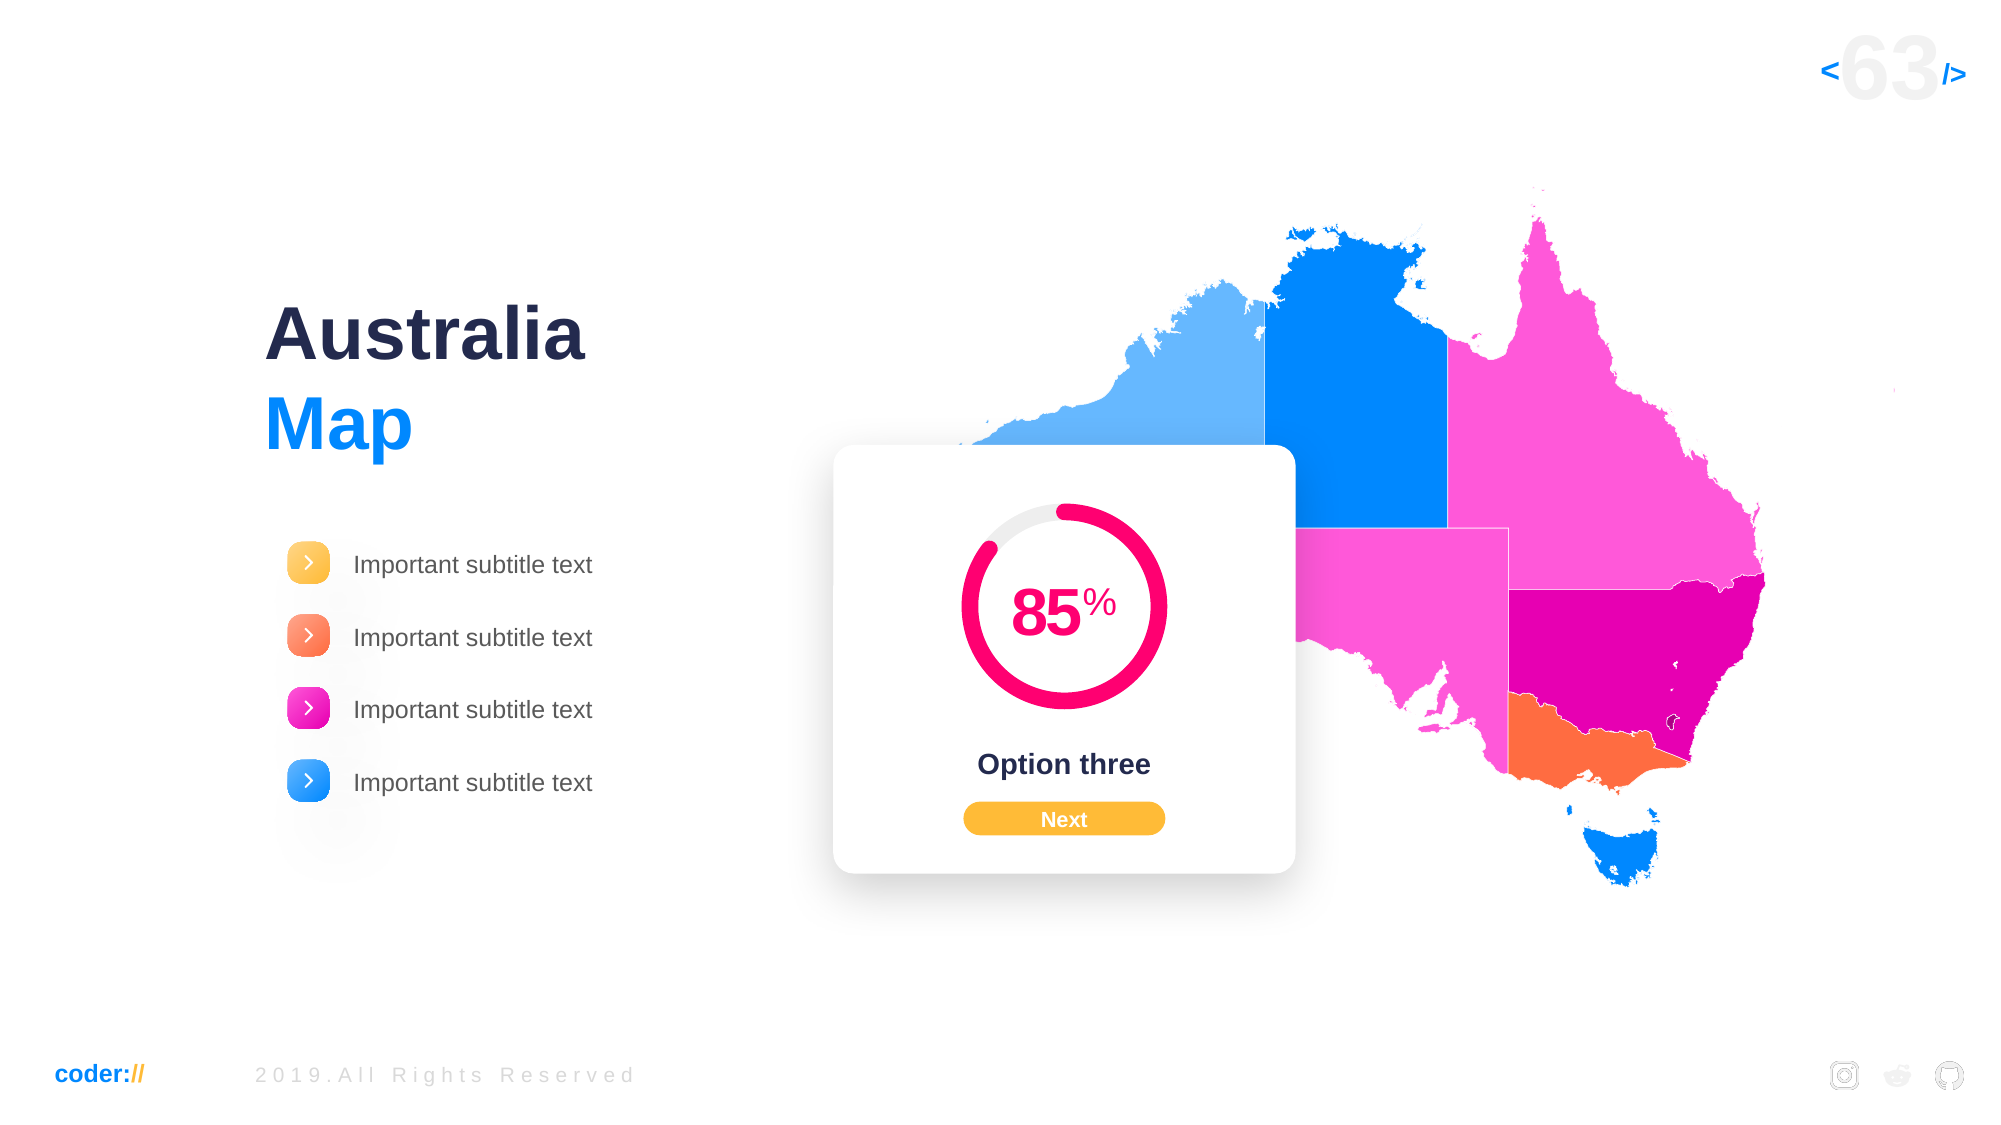

Australia Map

85%
Option three
Next
Important subtitle text

Important subtitle text

Important subtitle text

Important subtitle text